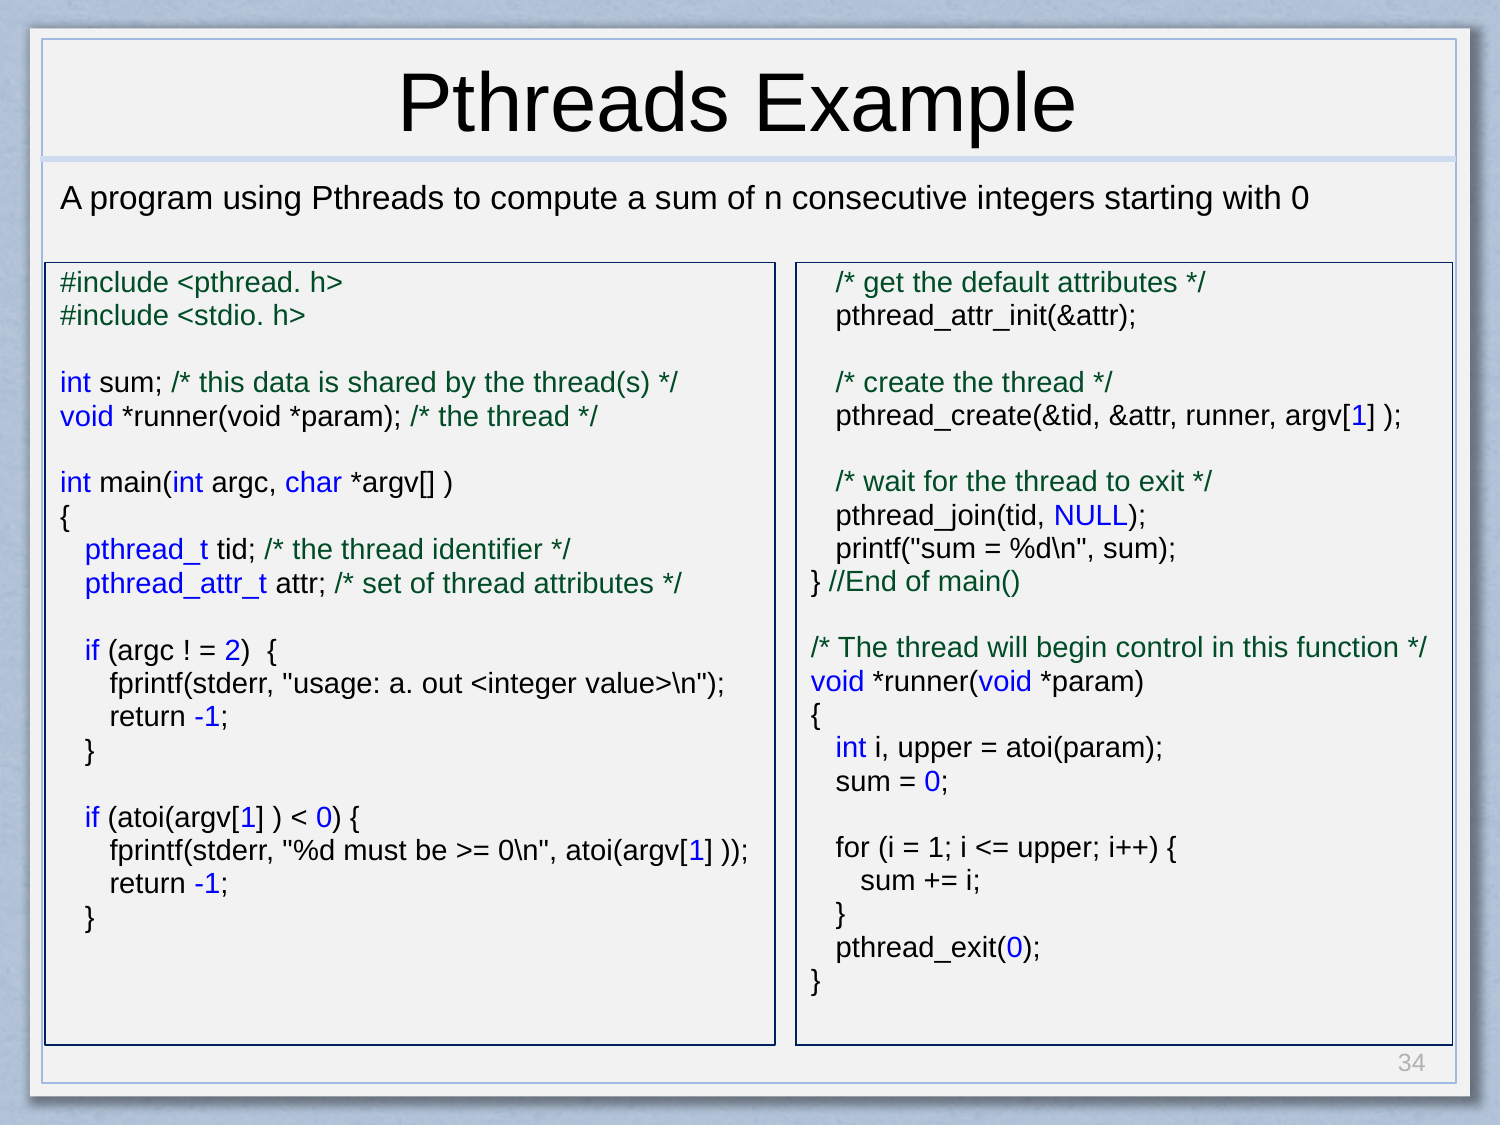

# Pthreads Example
A program using Pthreads to compute a sum of n consecutive integers starting with 0
#include <pthread. h>
#include <stdio. h>

int sum; /* this data is shared by the thread(s) */
void *runner(void *param); /* the thread */

int main(int argc, char *argv[] )
{
   pthread_t tid; /* the thread identifier */
   pthread_attr_t attr; /* set of thread attributes */

   if (argc ! = 2)  {
      fprintf(stderr, "usage: a. out <integer value>\n");
      return -1;
   }

   if (atoi(argv[1] ) < 0) {
      fprintf(stderr, "%d must be >= 0\n", atoi(argv[1] ));
      return -1;
   }

   /* get the default attributes */
   pthread_attr_init(&attr);

   /* create the thread */
   pthread_create(&tid, &attr, runner, argv[1] );

   /* wait for the thread to exit */
   pthread_join(tid, NULL);
   printf("sum = %d\n", sum);
} //End of main()

/* The thread will begin control in this function */
void *runner(void *param)
{
   int i, upper = atoi(param);
   sum = 0;

   for (i = 1; i <= upper; i++) {
      sum += i;
   }
   pthread_exit(0);
}
34